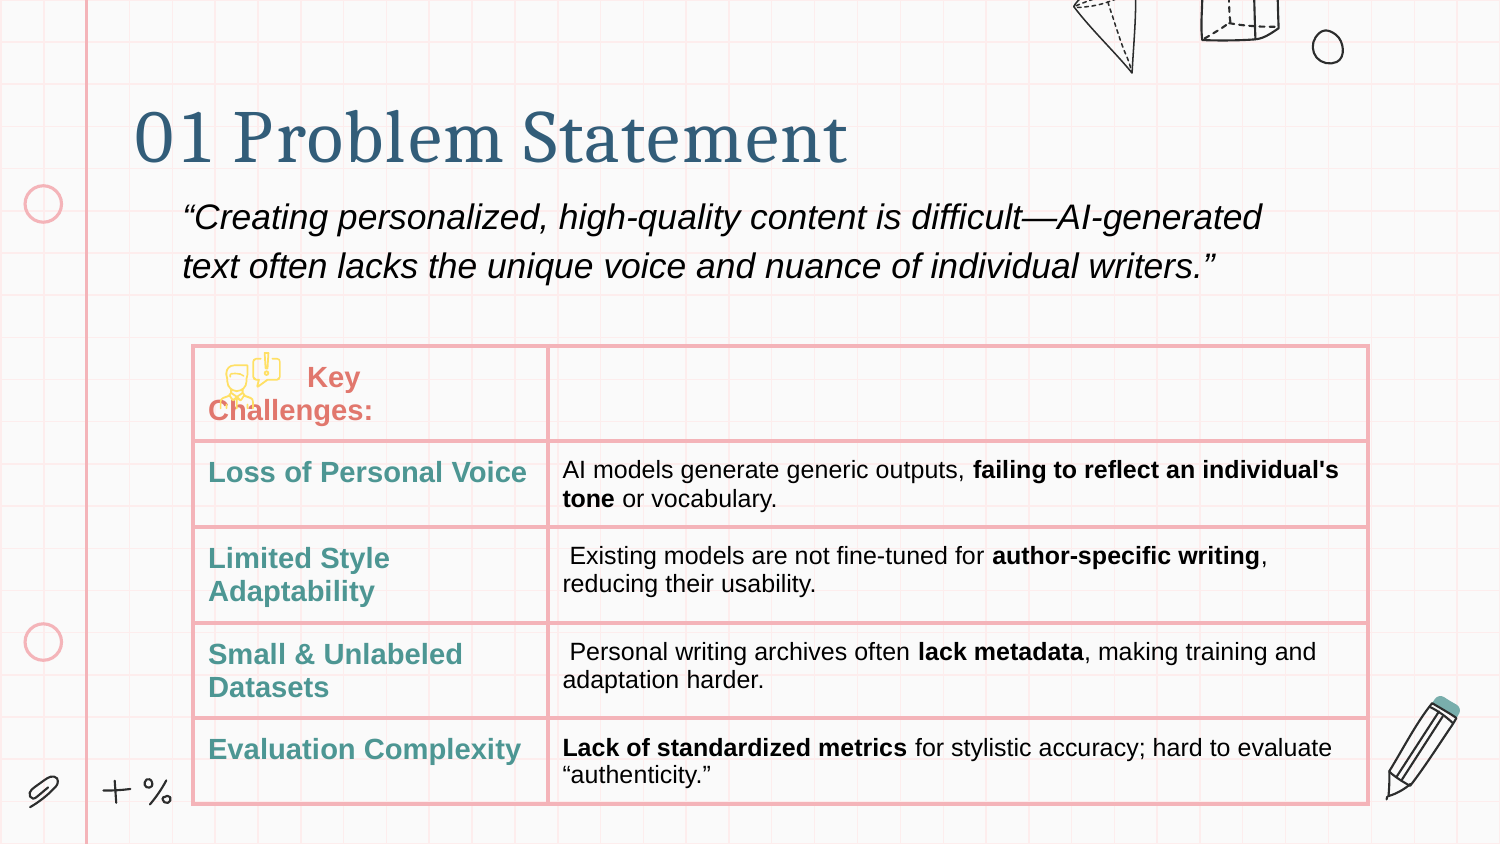

# 01 Problem Statement
“Creating personalized, high-quality content is difficult—AI-generated text often lacks the unique voice and nuance of individual writers.”
| Key Challenges: |  |
| --- | --- |
| Loss of Personal Voice | AI models generate generic outputs, failing to reflect an individual's tone or vocabulary. |
| Limited Style Adaptability | Existing models are not fine-tuned for author-specific writing, reducing their usability. |
| Small & Unlabeled Datasets | Personal writing archives often lack metadata, making training and adaptation harder. |
| Evaluation Complexity | Lack of standardized metrics for stylistic accuracy; hard to evaluate “authenticity.” |